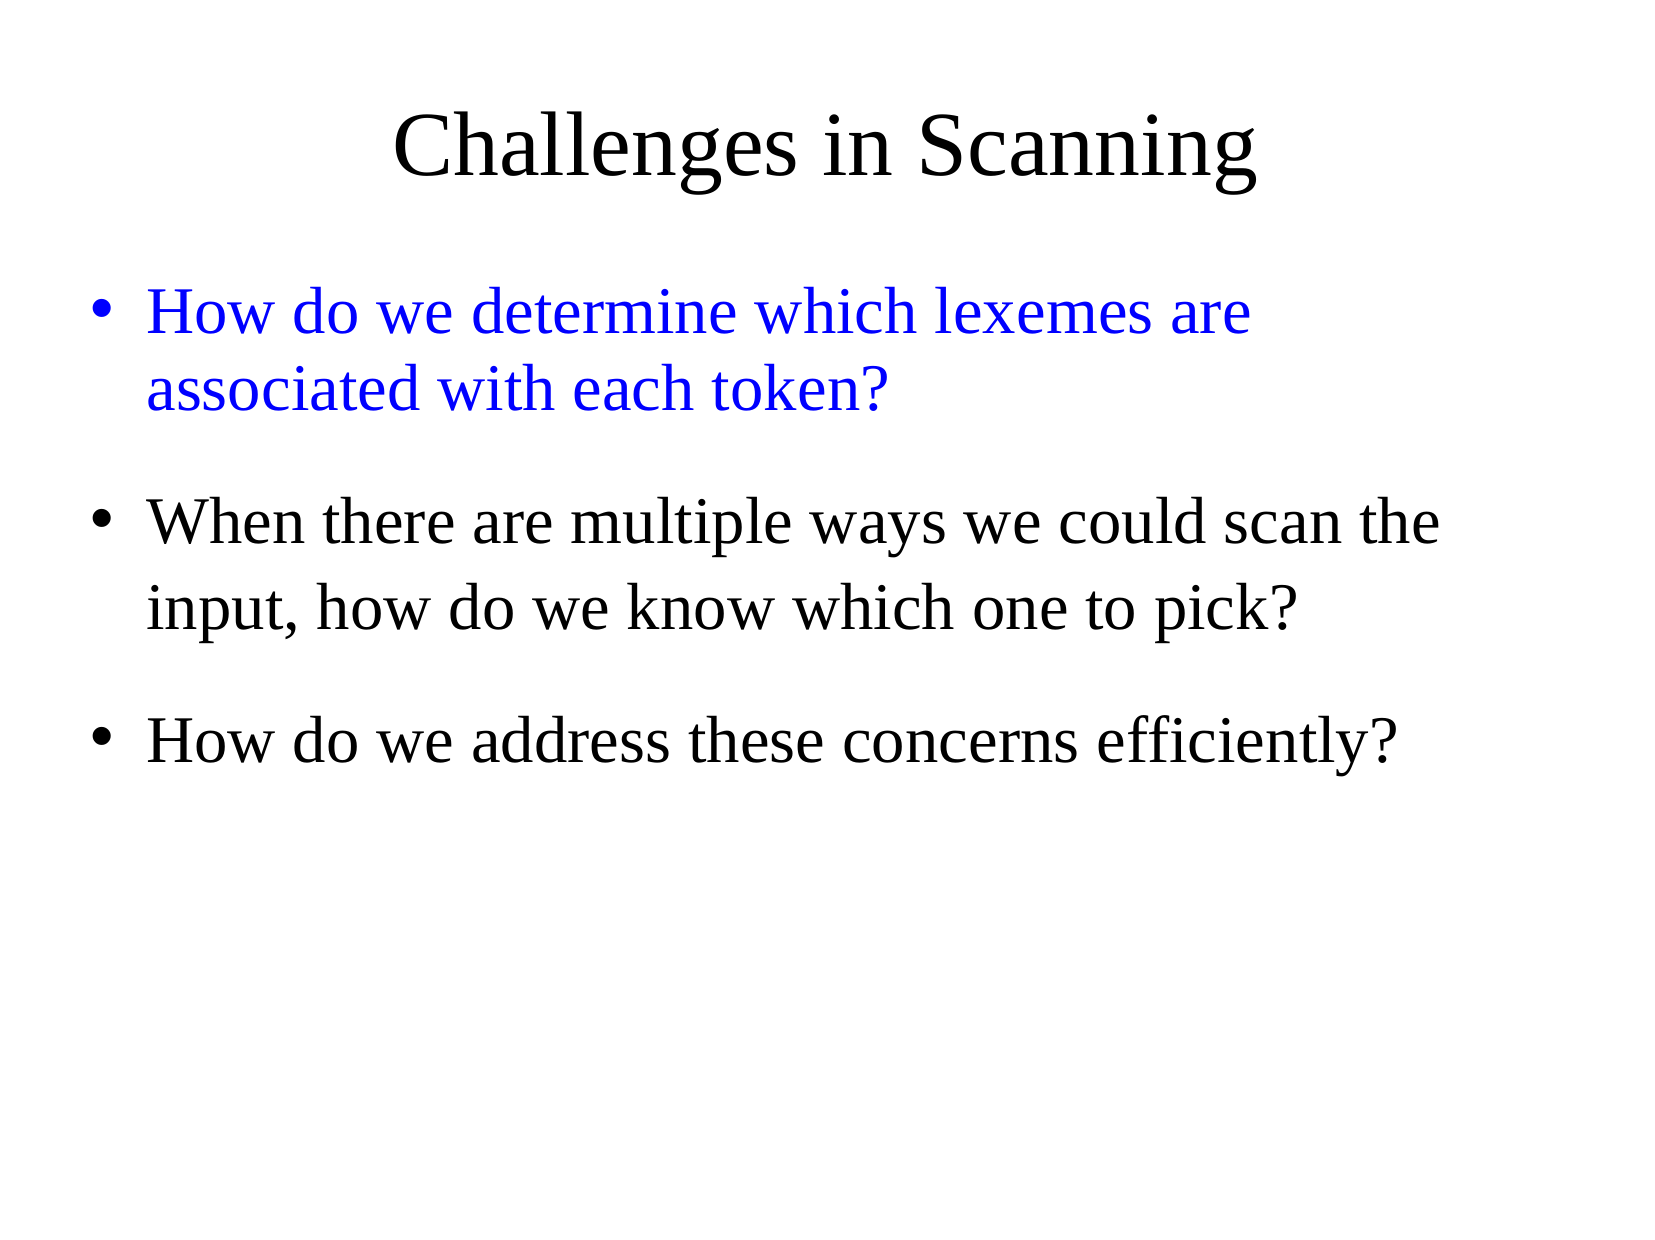

# Challenges in Scanning
How do we determine which lexemes are associated with each token?

When there are multiple ways we could scan the input, how do we know which one to pick?

How do we address these concerns efficiently?